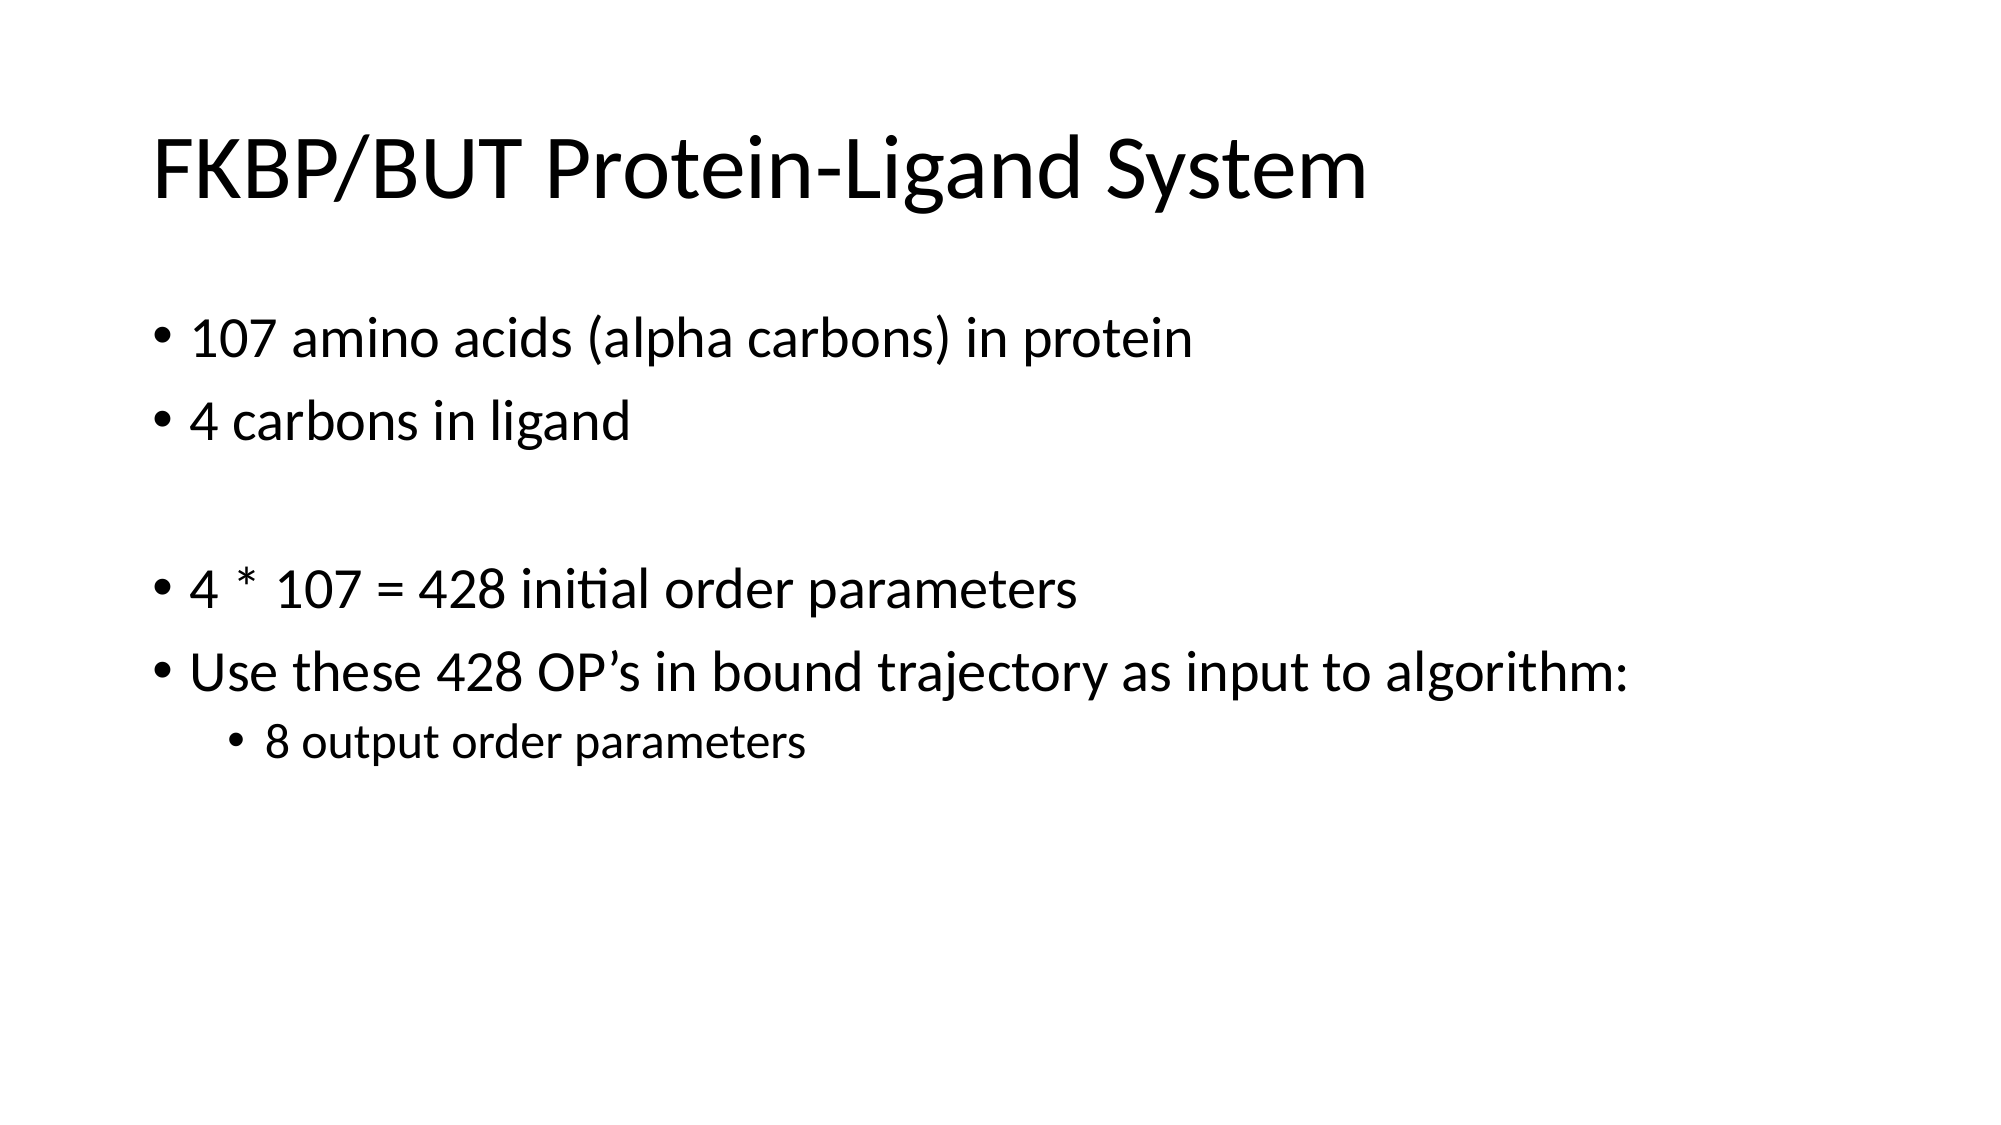

# FKBP/BUT Protein-Ligand System
107 amino acids (alpha carbons) in protein
4 carbons in ligand

4 * 107 = 428 initial order parameters
Use these 428 OP’s in bound trajectory as input to algorithm:
8 output order parameters